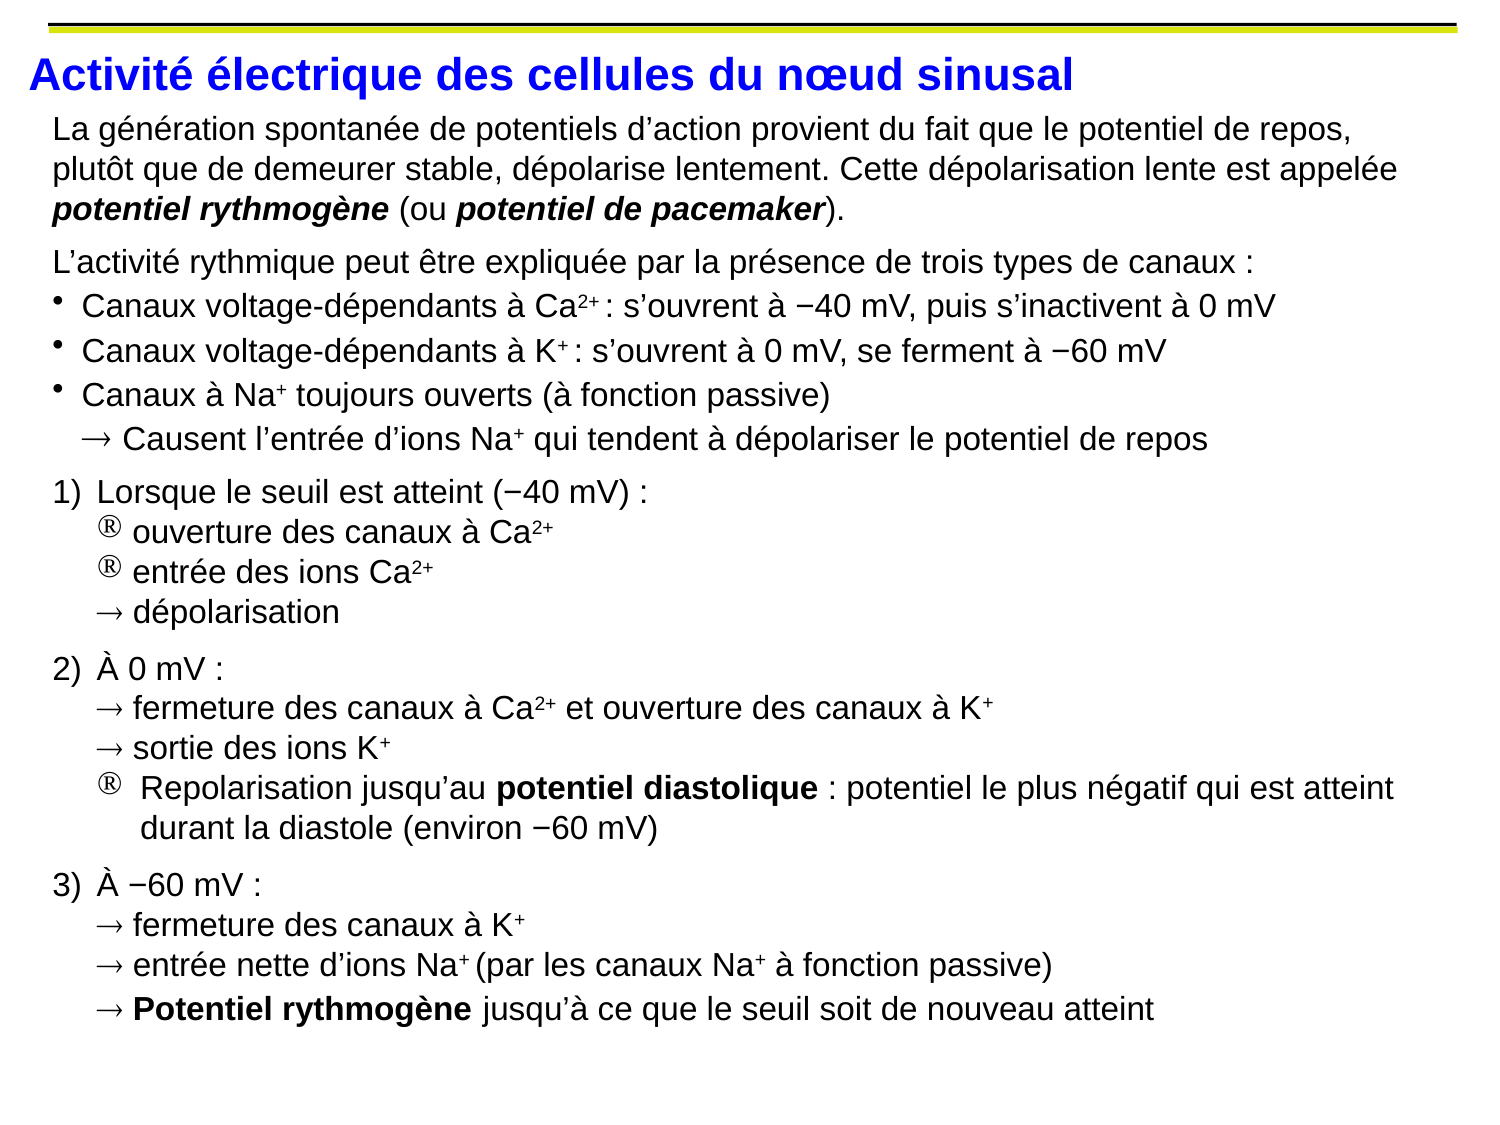

Activité électrique des cellules du nœud sinusal
La génération spontanée de potentiels d’action provient du fait que le potentiel de repos, plutôt que de demeurer stable, dépolarise lentement. Cette dépolarisation lente est appelée potentiel rythmogène (ou potentiel de pacemaker).
L’activité rythmique peut être expliquée par la présence de trois types de canaux :
Canaux voltage-dépendants à Ca2+ : s’ouvrent à −40 mV, puis s’inactivent à 0 mV
Canaux voltage-dépendants à K+ : s’ouvrent à 0 mV, se ferment à −60 mV
Canaux à Na+ toujours ouverts (à fonction passive)
→ Causent l’entrée d’ions Na+ qui tendent à dépolariser le potentiel de repos
1)	Lorsque le seuil est atteint (−40 mV) :
 ouverture des canaux à Ca2+
 entrée des ions Ca2+
→ dépolarisation
2)	À 0 mV :
→ fermeture des canaux à Ca2+ et ouverture des canaux à K+
→ sortie des ions K+
Repolarisation jusqu’au potentiel diastolique : potentiel le plus négatif qui est atteint durant la diastole (environ −60 mV)
3)	À −60 mV :
→ fermeture des canaux à K+
→ entrée nette d’ions Na+ (par les canaux Na+ à fonction passive)
→ Potentiel rythmogène jusqu’à ce que le seuil soit de nouveau atteint